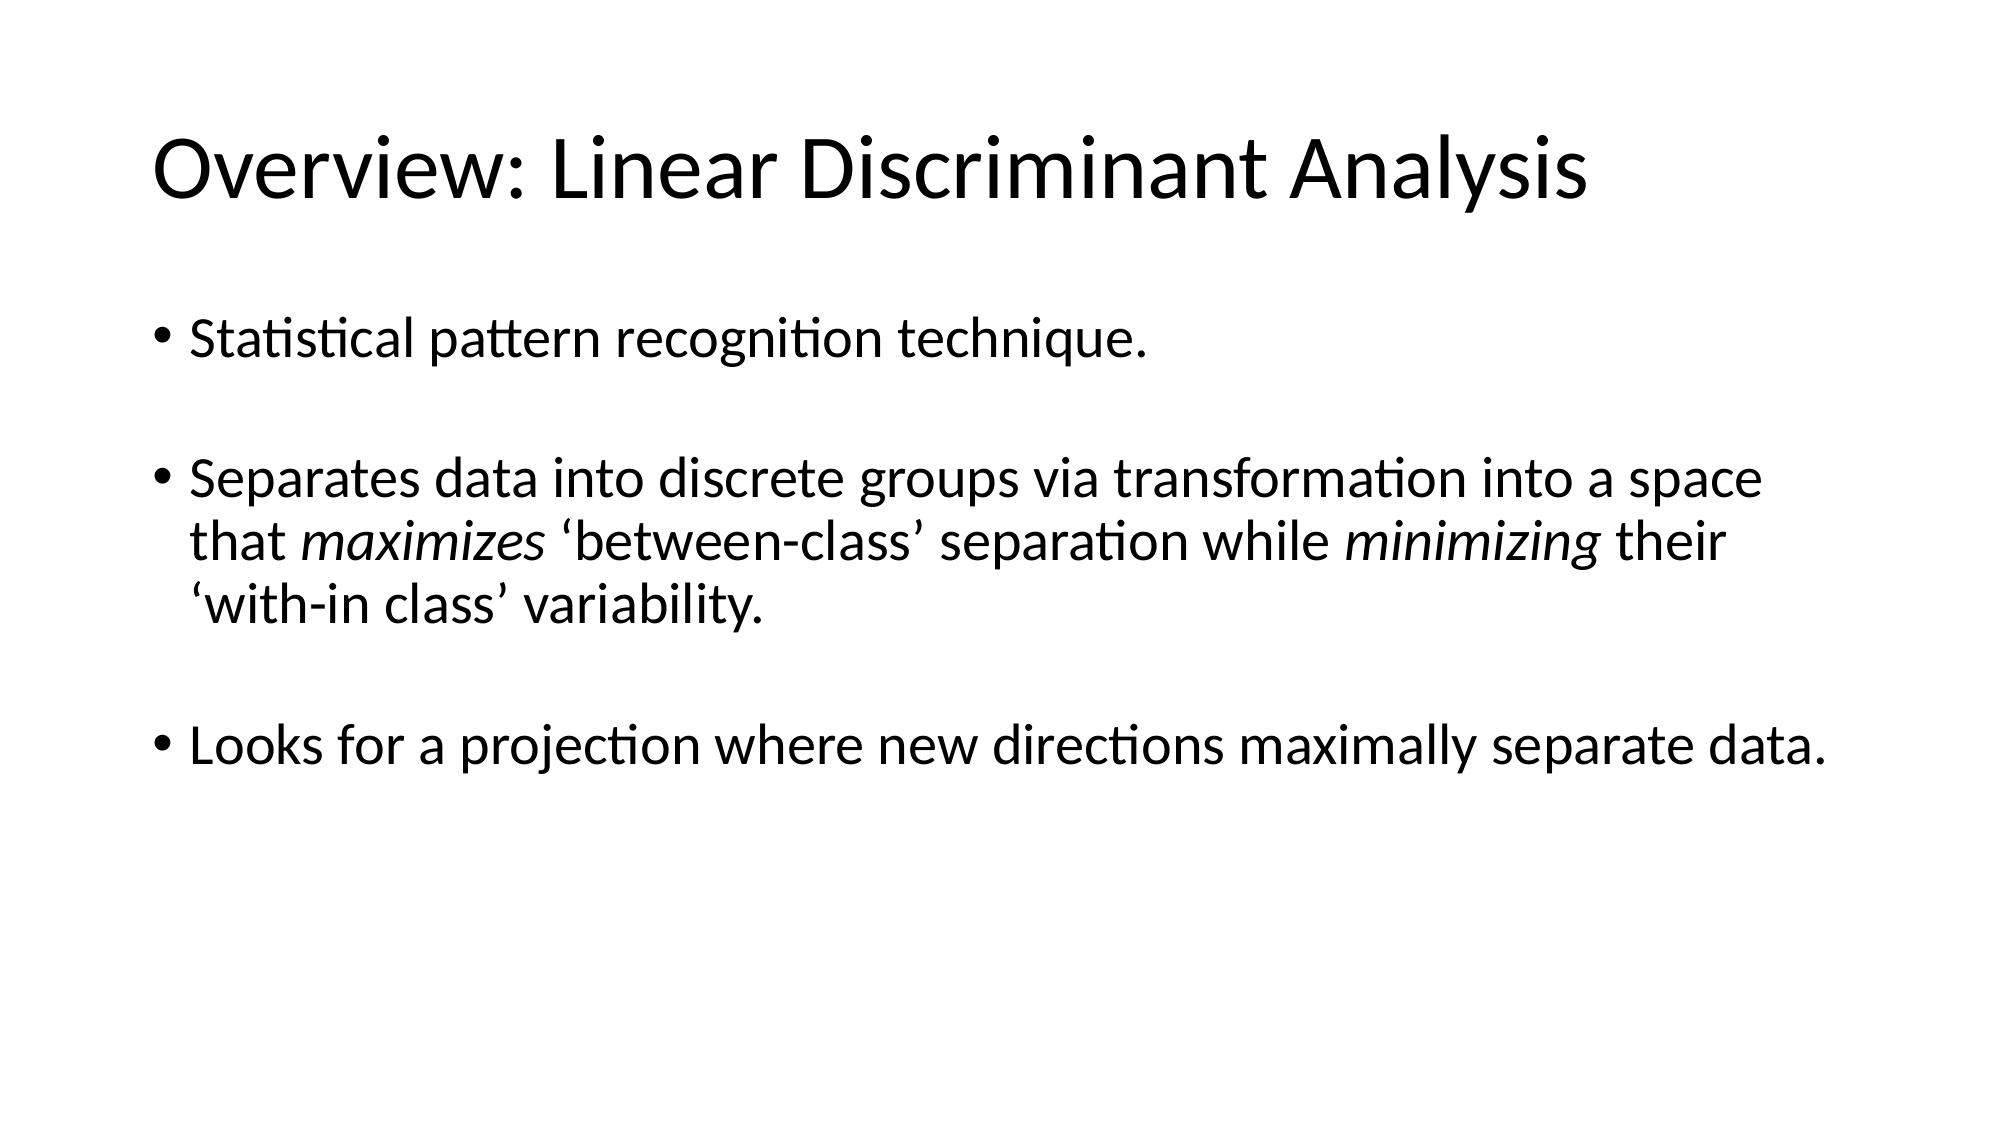

# Overview: Linear Discriminant Analysis
Statistical pattern recognition technique.

Separates data into discrete groups via transformation into a space that maximizes ‘between-class’ separation while minimizing their ‘with-in class’ variability.

Looks for a projection where new directions maximally separate data.